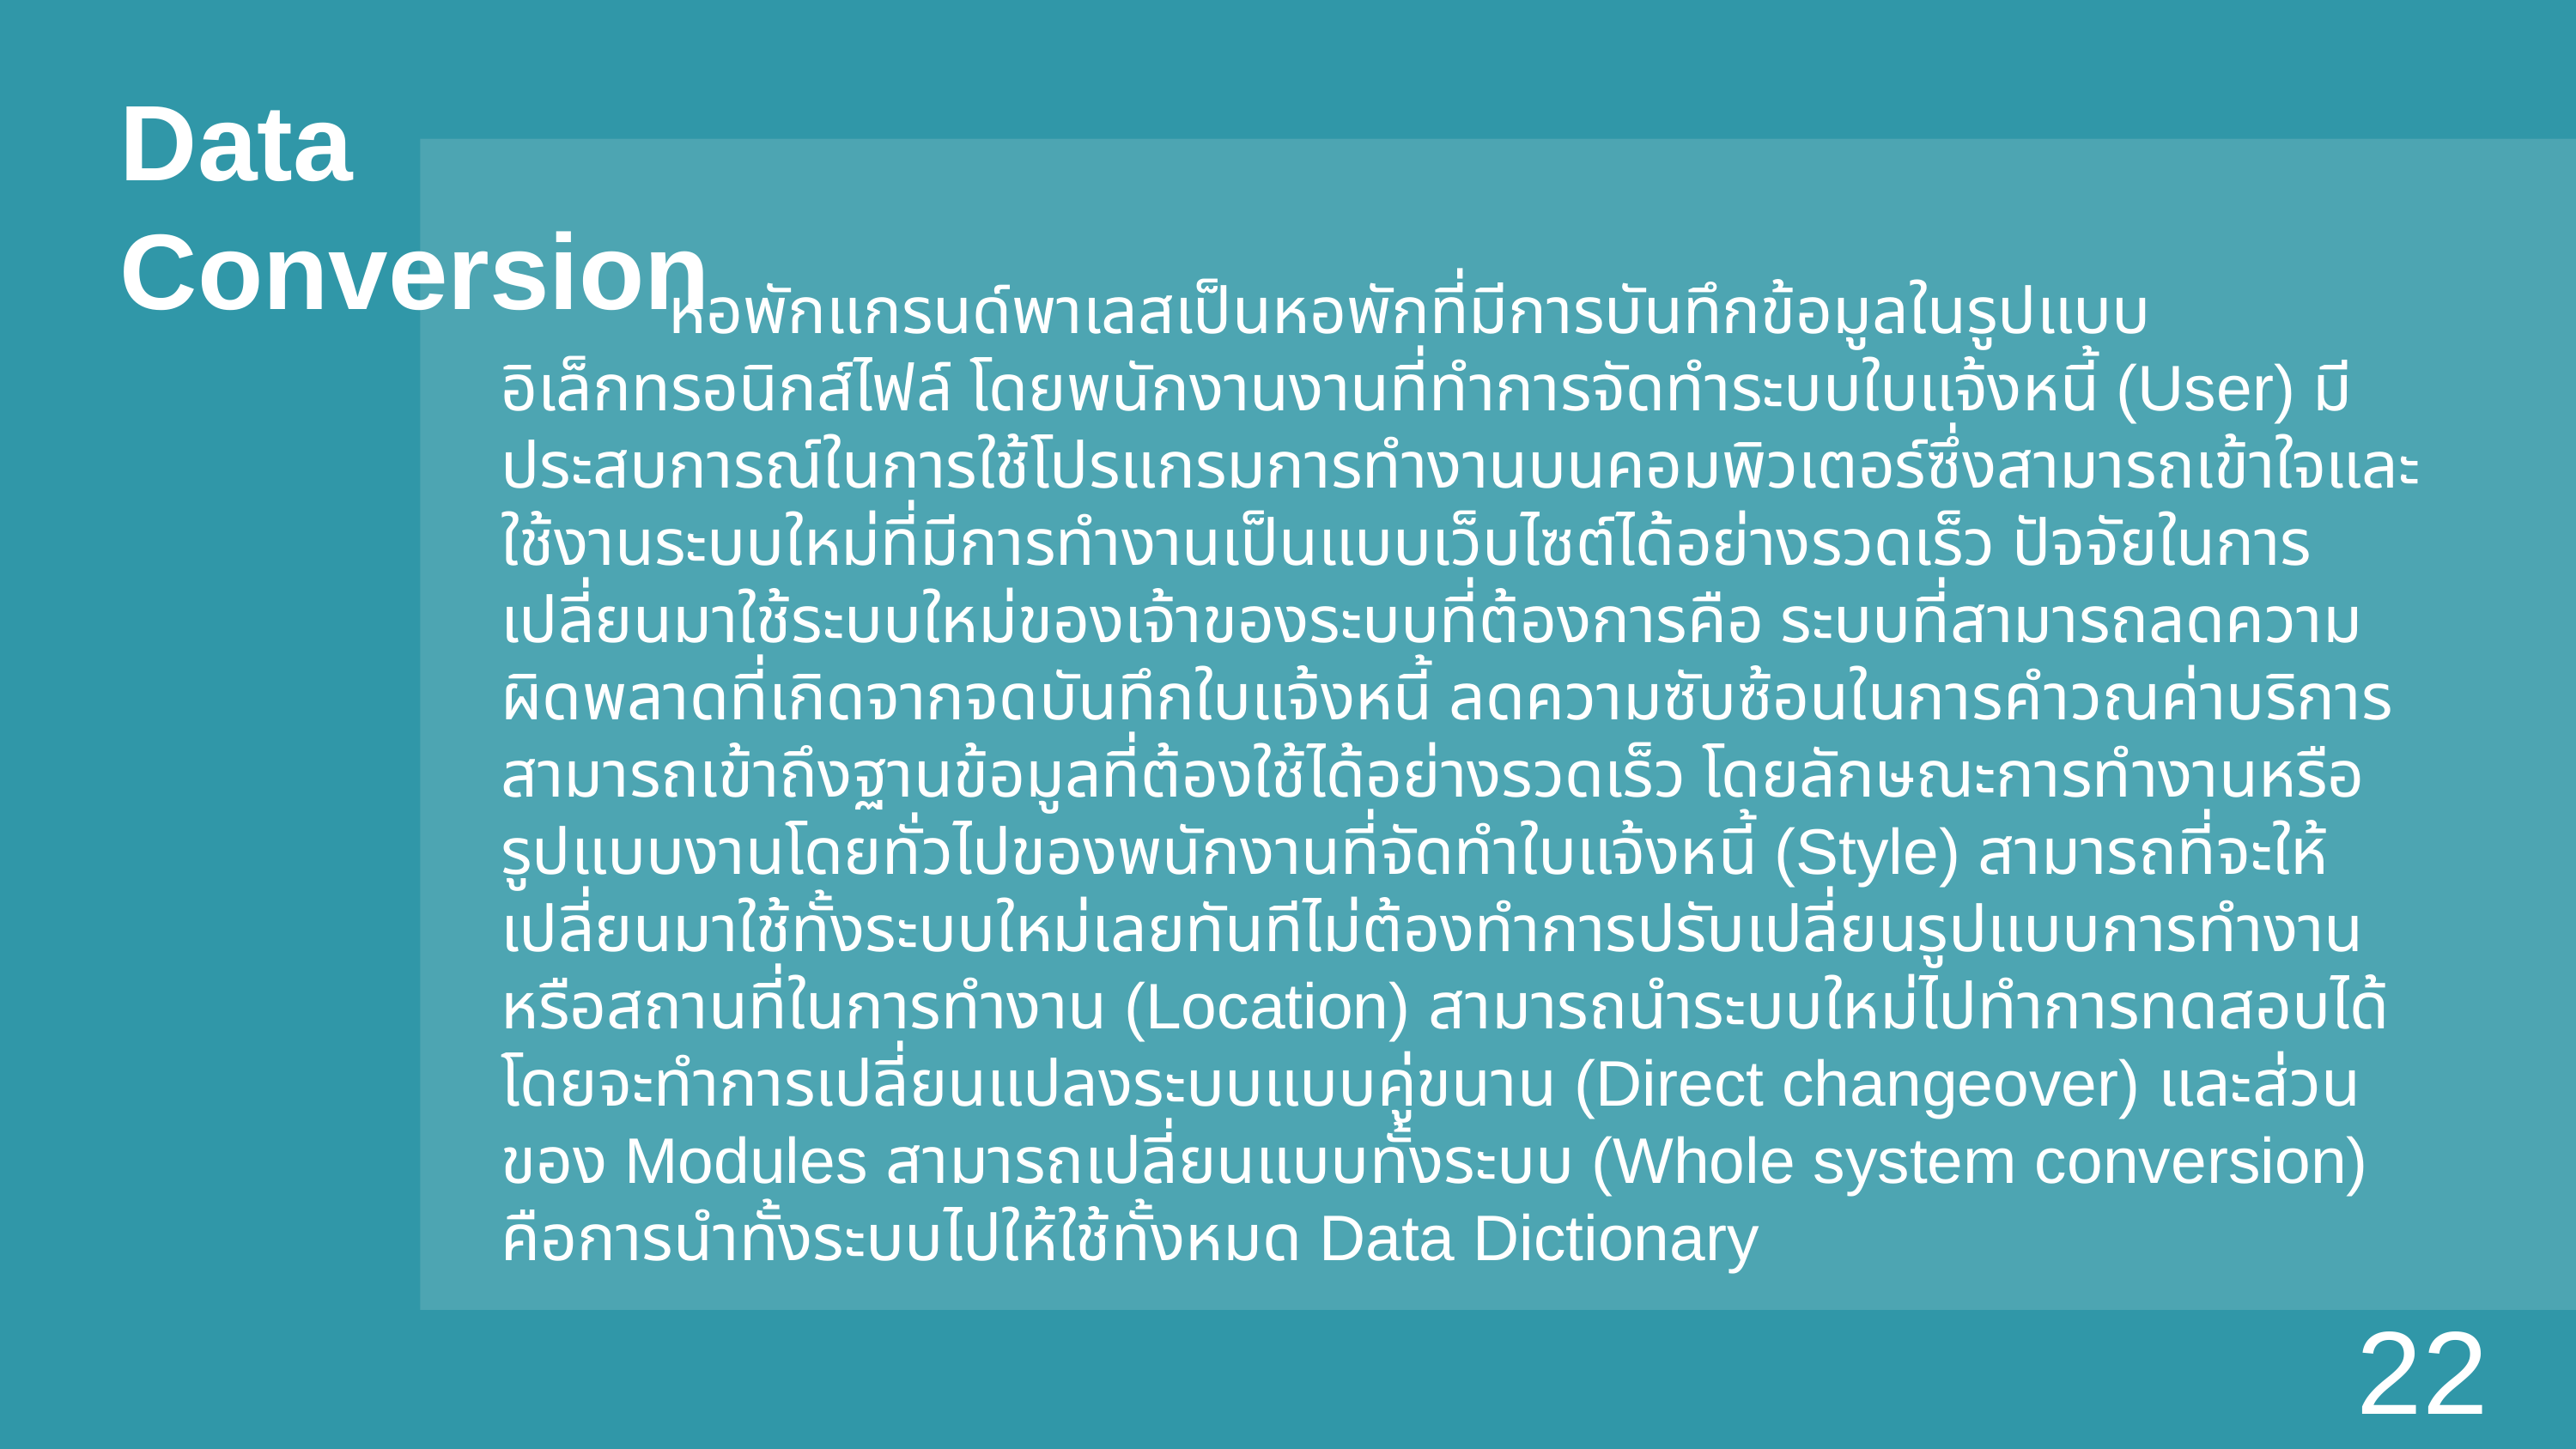

Data Conversion

          หอพักแกรนด์พาเลสเป็นหอพักที่มีการบันทึกข้อมูลในรูปแบบอิเล็กทรอนิกส์ไฟล์ โดยพนักงานงานที่ทำการจัดทำระบบใบแจ้งหนี้ (User) มีประสบการณ์ในการใช้โปรแกรมการทำงานบนคอมพิวเตอร์ซึ่งสามารถเข้าใจและใช้งานระบบใหม่ที่มีการทำงานเป็นแบบเว็บไซต์ได้อย่างรวดเร็ว ปัจจัยในการเปลี่ยนมาใช้ระบบใหม่ของเจ้าของระบบที่ต้องการคือ ระบบที่สามารถลดความผิดพลาดที่เกิดจากจดบันทึกใบแจ้งหนี้ ลดความซับซ้อนในการคำวณค่าบริการ สามารถเข้าถึงฐานข้อมูลที่ต้องใช้ได้อย่างรวดเร็ว โดยลักษณะการทำงานหรือรูปแบบงานโดยทั่วไปของพนักงานที่จัดทำใบแจ้งหนี้ (Style) สามารถที่จะให้เปลี่ยนมาใช้ทั้งระบบใหม่เลยทันทีไม่ต้องทำการปรับเปลี่ยนรูปแบบการทำงานหรือสถานที่ในการทำงาน (Location) สามารถนำระบบใหม่ไปทำการทดสอบได้ โดยจะทำการเปลี่ยนแปลงระบบแบบคู่ขนาน (Direct changeover) และส่วนของ Modules สามารถเปลี่ยนแบบทั้งระบบ (Whole system conversion) คือการนำทั้งระบบไปให้ใช้ทั้งหมด Data Dictionary
22